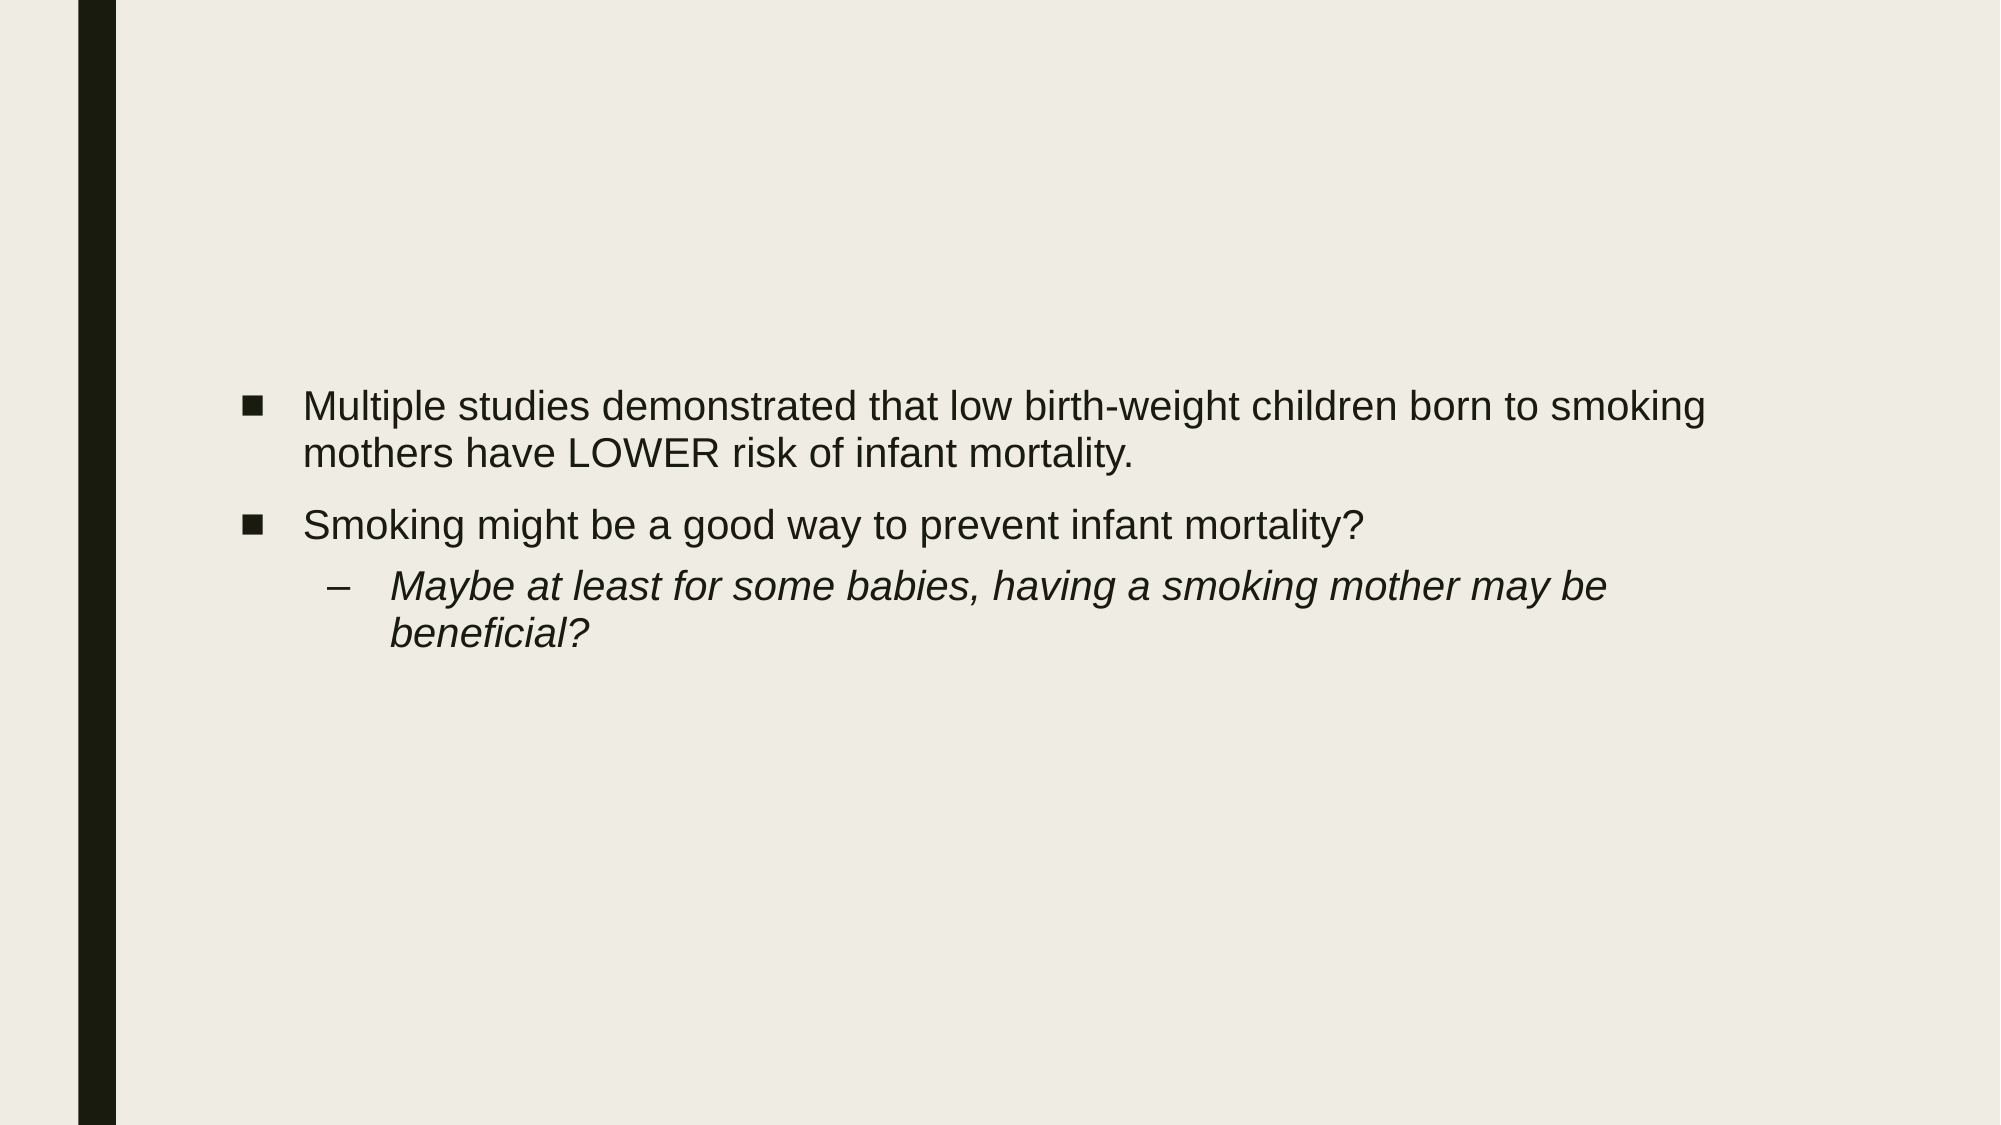

#
Multiple studies demonstrated that low birth-weight children born to smoking mothers have LOWER risk of infant mortality.
Smoking might be a good way to prevent infant mortality?
Maybe at least for some babies, having a smoking mother may be beneficial?